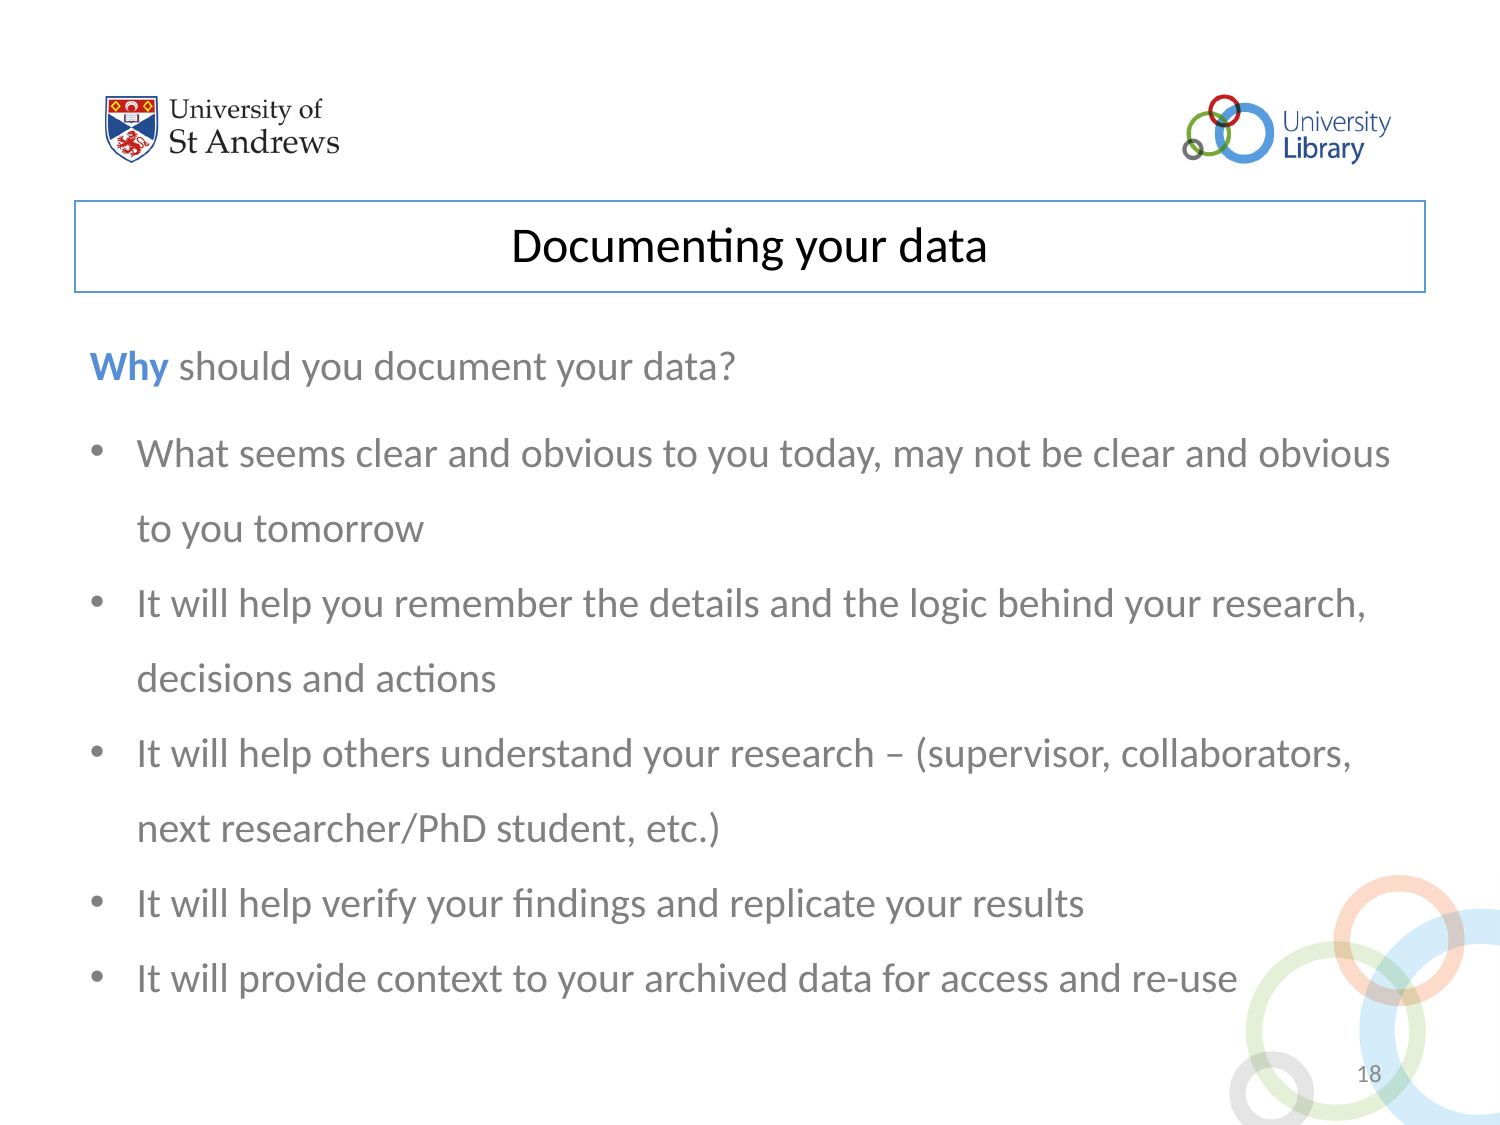

Documenting your data
Why should you document your data?
What seems clear and obvious to you today, may not be clear and obvious to you tomorrow
It will help you remember the details and the logic behind your research, decisions and actions
It will help others understand your research – (supervisor, collaborators, next researcher/PhD student, etc.)
It will help verify your findings and replicate your results
It will provide context to your archived data for access and re-use
18